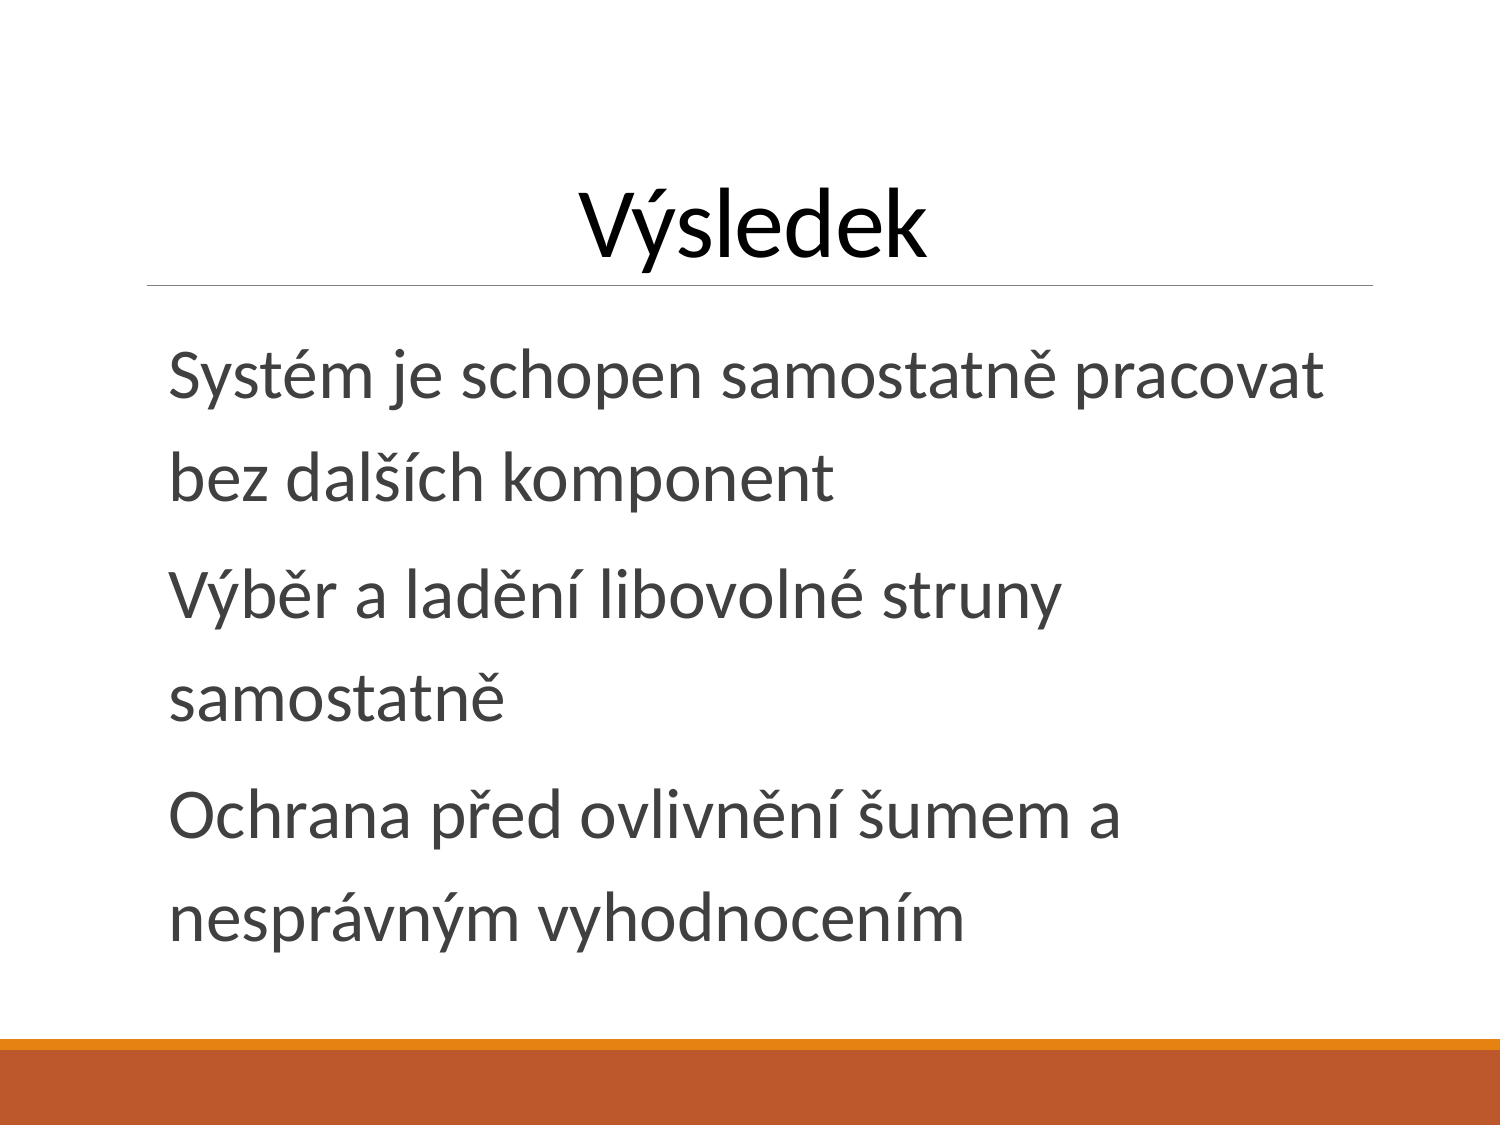

# Výsledek
Systém je schopen samostatně pracovat bez dalších komponent
Výběr a ladění libovolné struny samostatně
Ochrana před ovlivnění šumem a nesprávným vyhodnocením